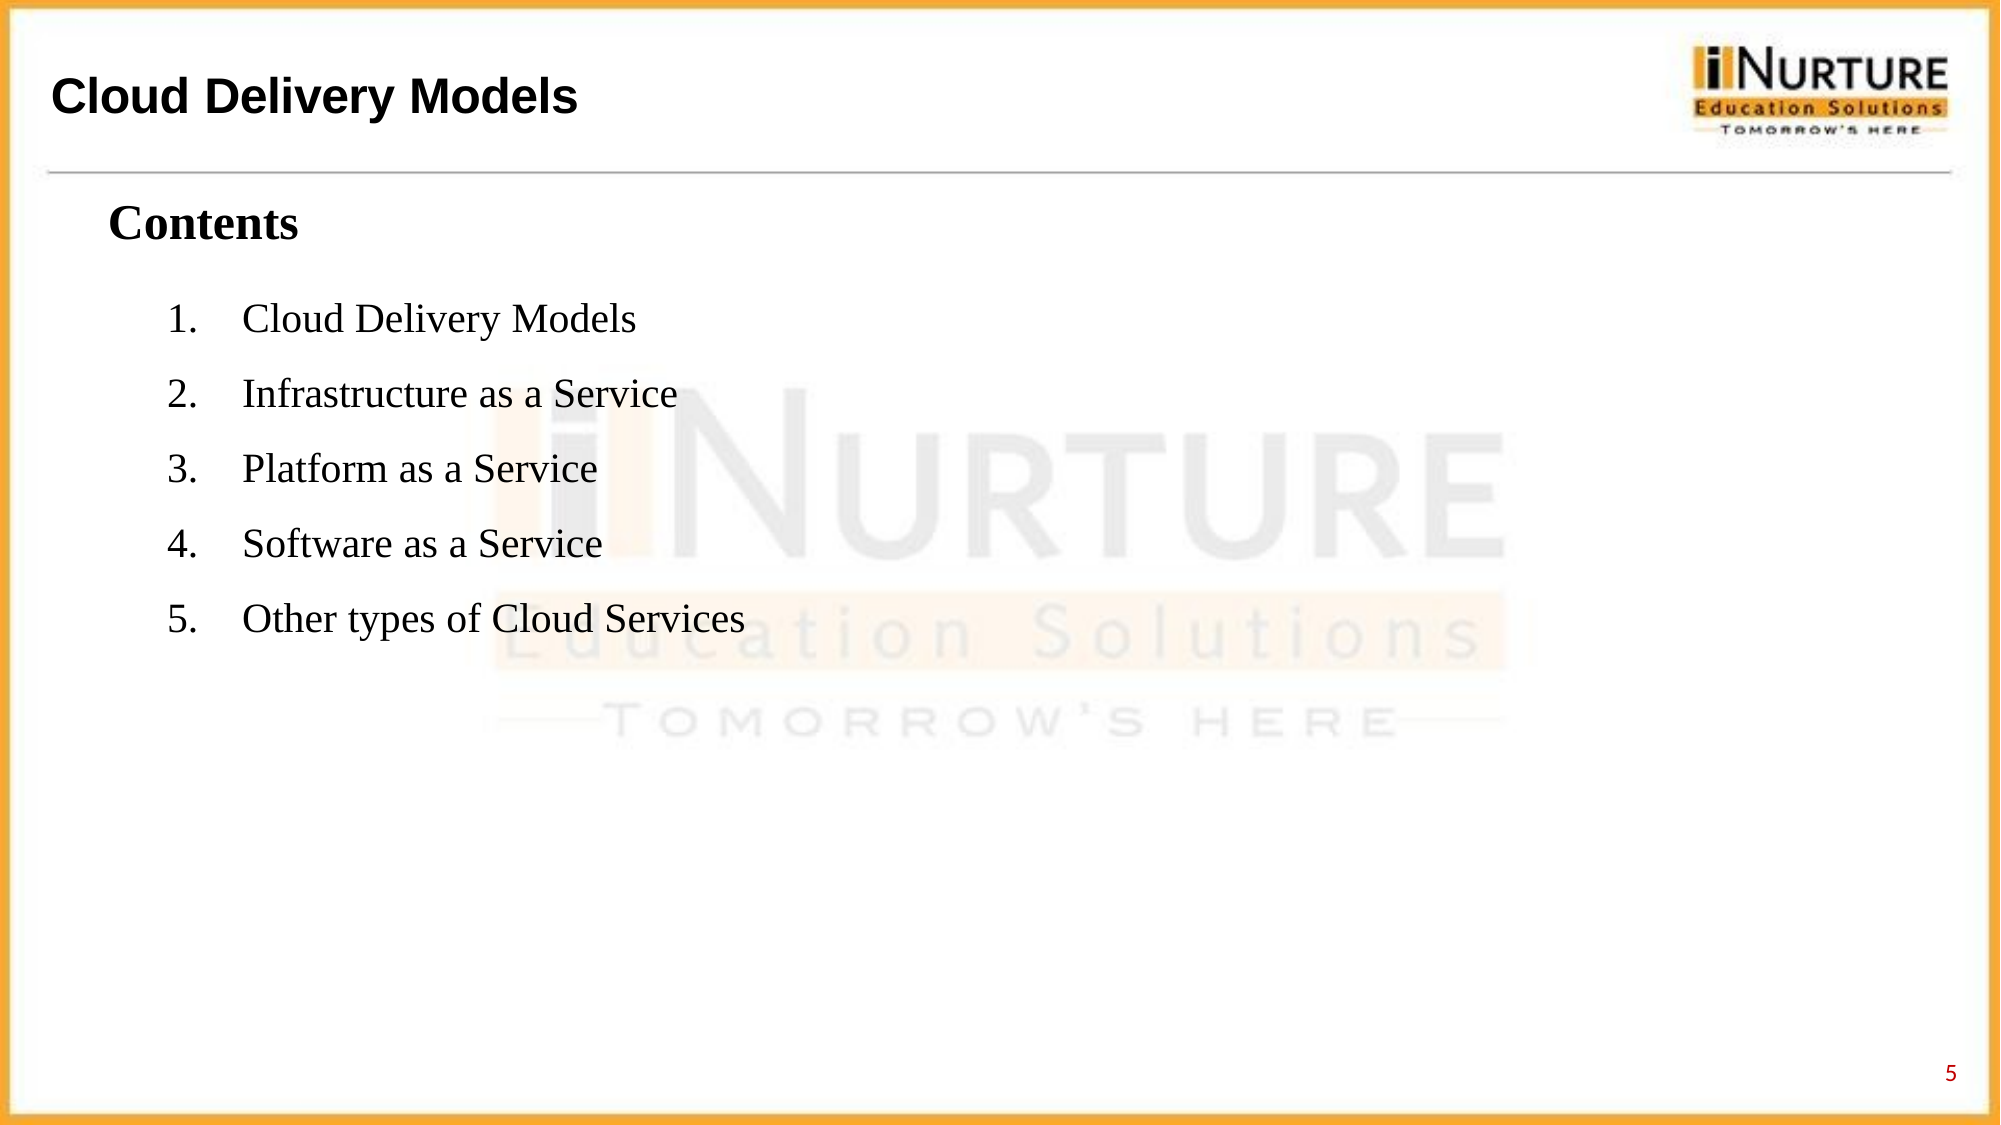

# Cloud Delivery Models
Contents
Cloud Delivery Models
Infrastructure as a Service
Platform as a Service
Software as a Service
Other types of Cloud Services
5